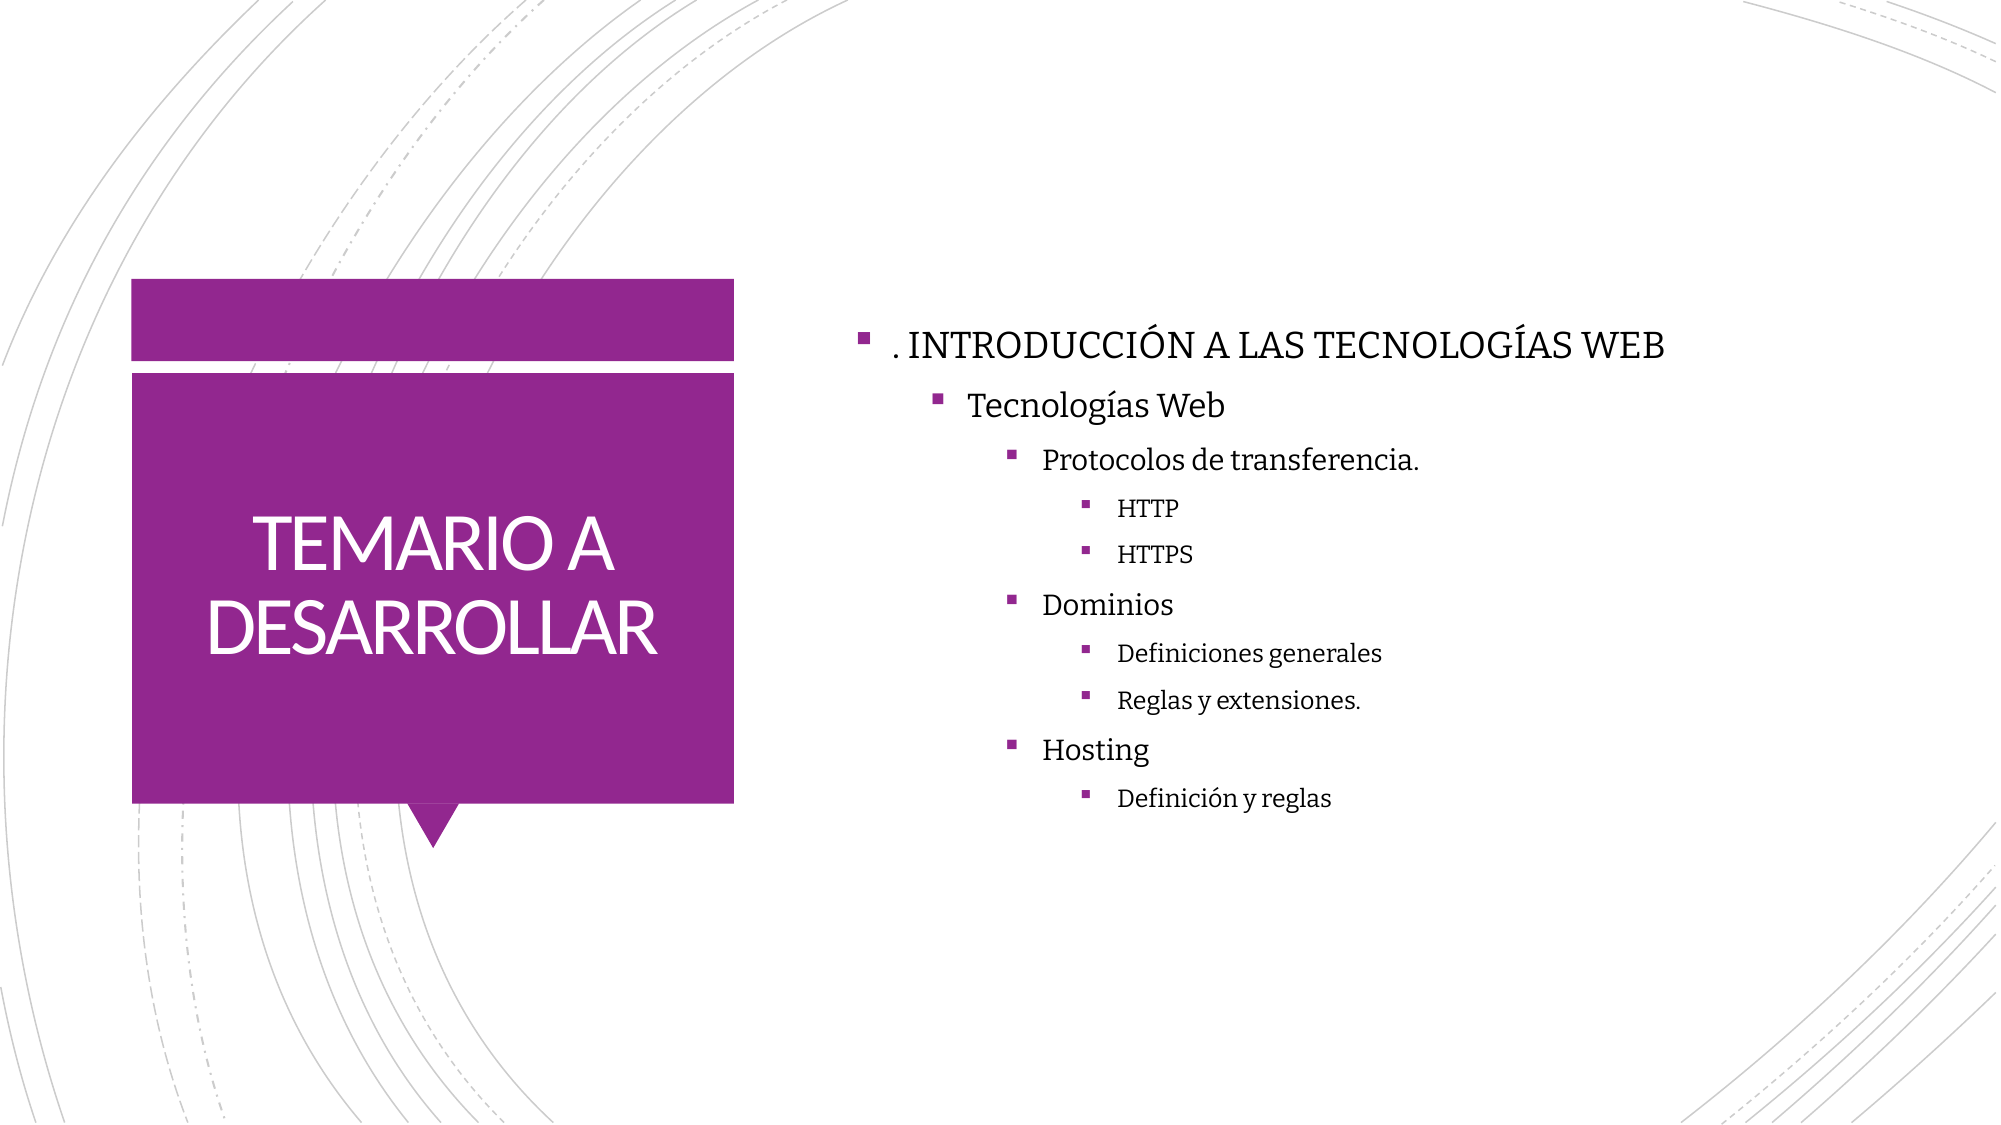

. INTRODUCCIÓN A LAS TECNOLOGÍAS WEB
Tecnologías Web
Protocolos de transferencia.
HTTP
HTTPS
Dominios
Definiciones generales
Reglas y extensiones.
Hosting
Definición y reglas
# TEMARIO A DESARROLLAR